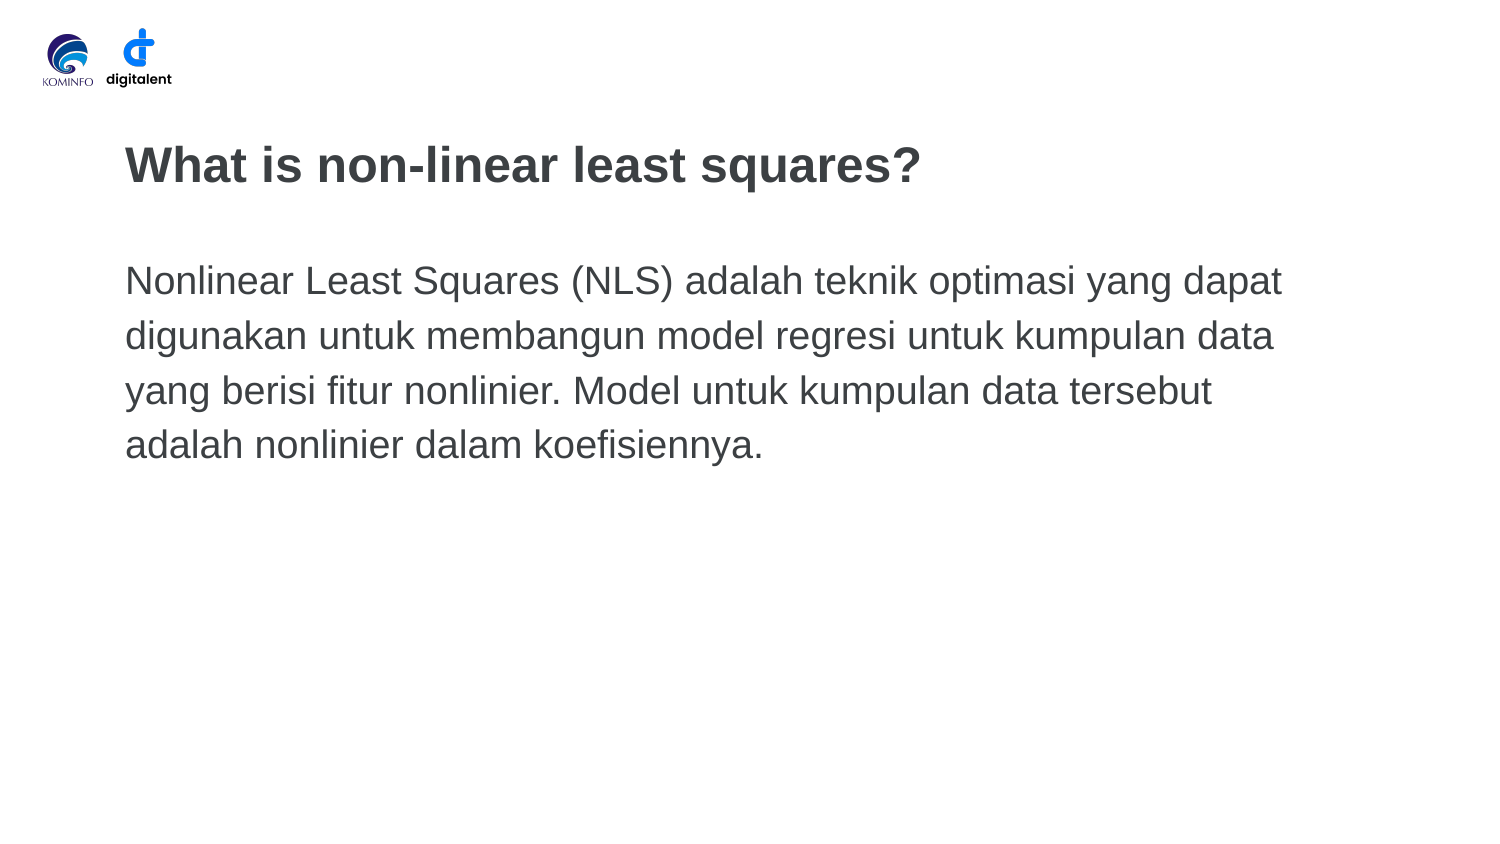

# What is non-linear least squares?
Nonlinear Least Squares (NLS) adalah teknik optimasi yang dapat digunakan untuk membangun model regresi untuk kumpulan data yang berisi fitur nonlinier. Model untuk kumpulan data tersebut adalah nonlinier dalam koefisiennya.